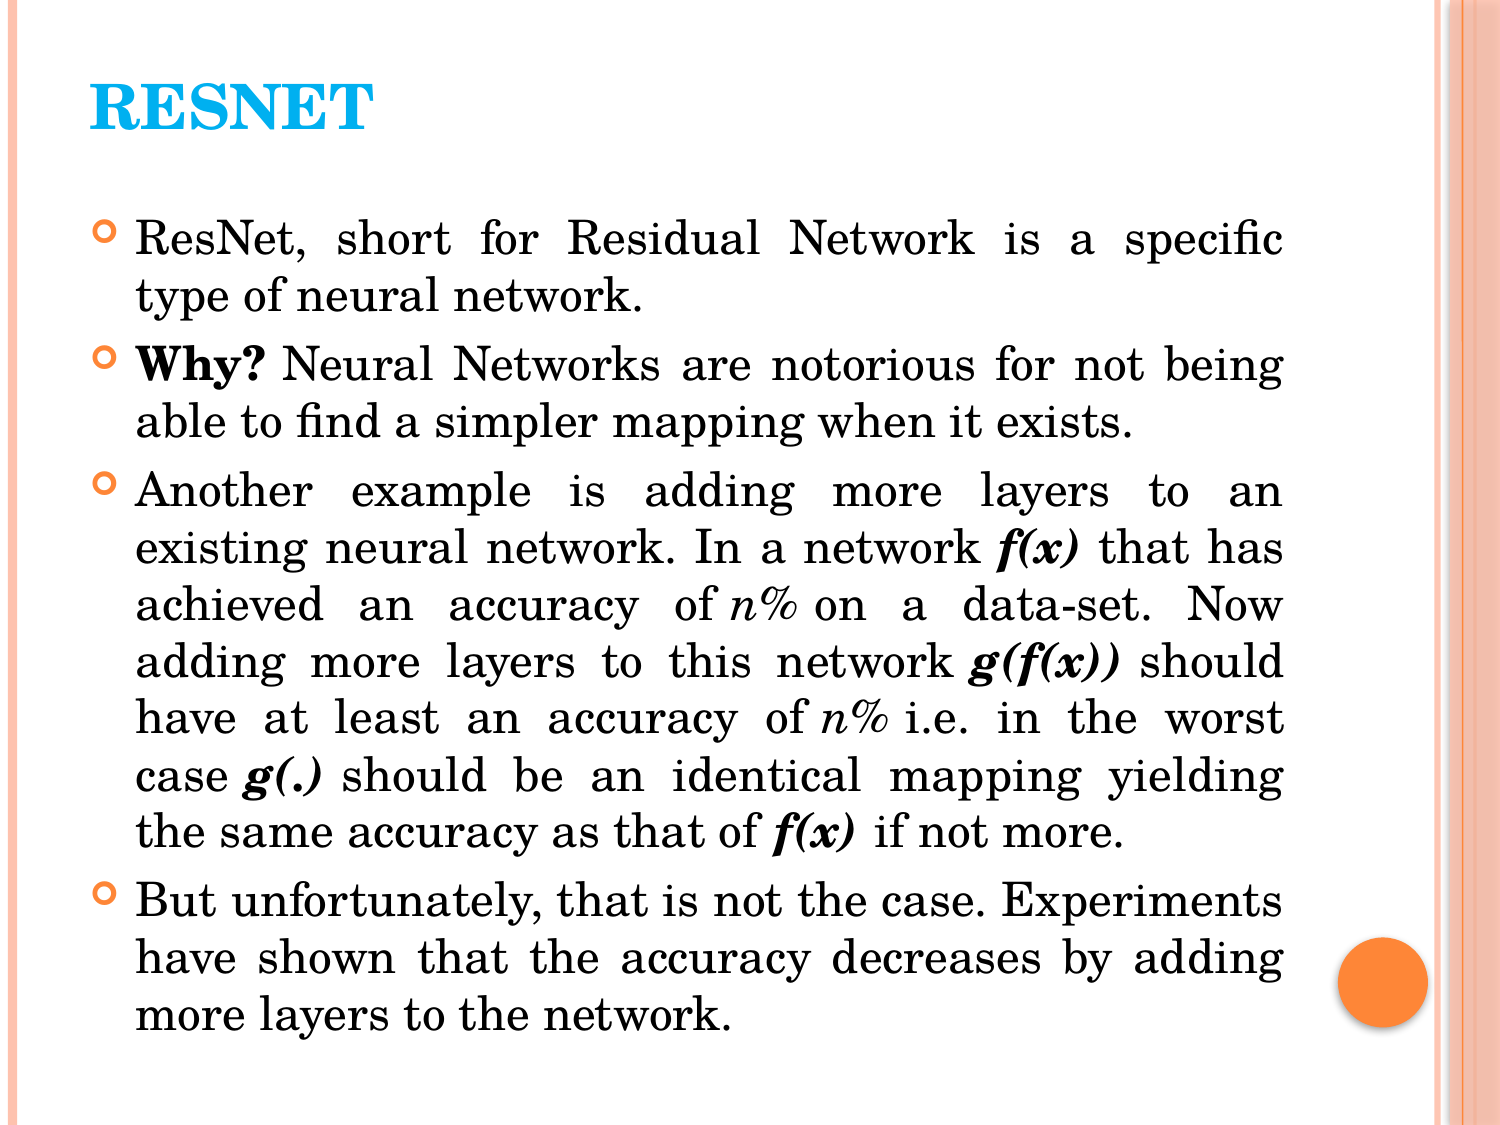

# ResNet
ResNet, short for Residual Network is a specific type of neural network.
Why? Neural Networks are notorious for not being able to find a simpler mapping when it exists.
Another example is adding more layers to an existing neural network. In a network f(x) that has achieved an accuracy of n% on a data-set. Now adding more layers to this network g(f(x)) should have at least an accuracy of n% i.e. in the worst case g(.) should be an identical mapping yielding the same accuracy as that of f(x) if not more.
But unfortunately, that is not the case. Experiments have shown that the accuracy decreases by adding more layers to the network.